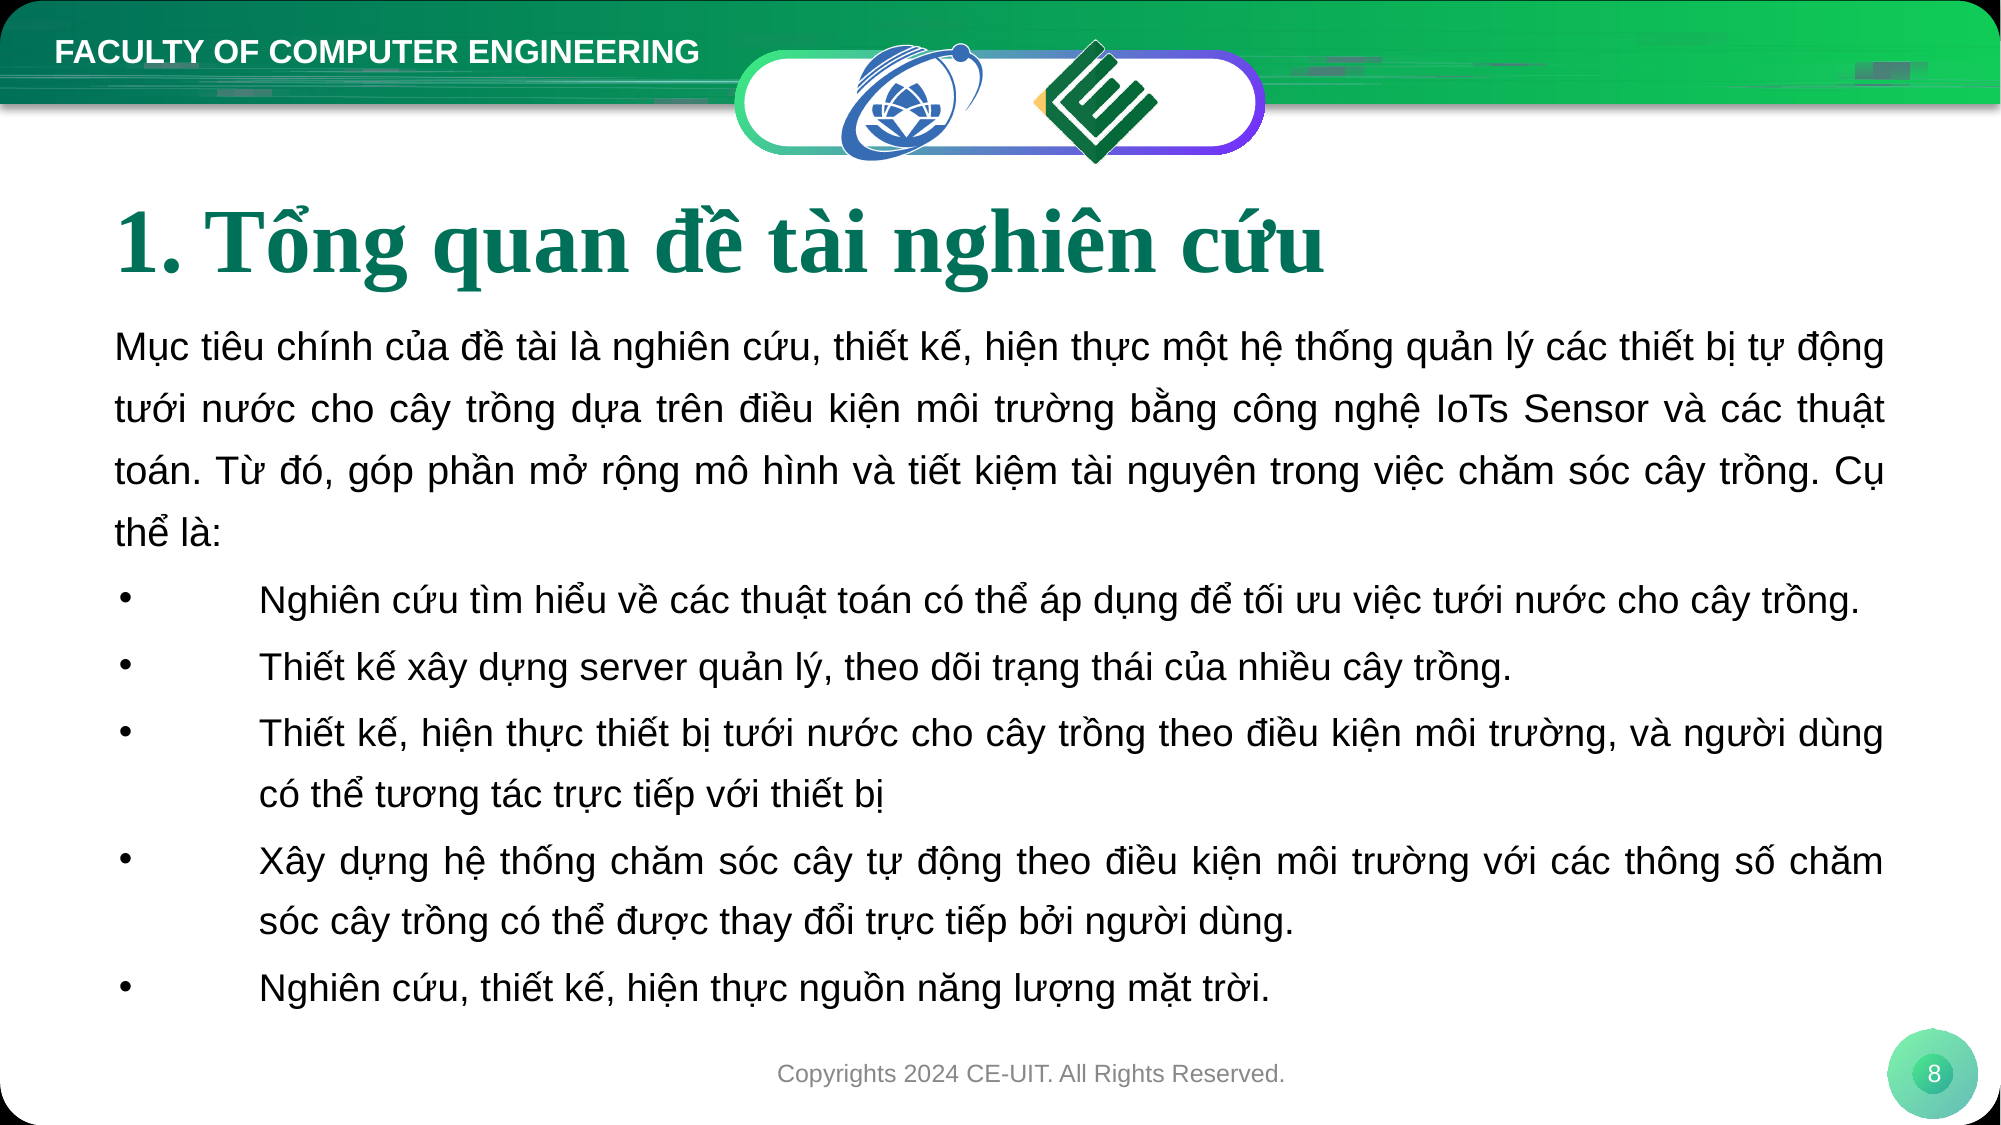

# 1. Tổng quan đề tài nghiên cứu
Mục tiêu chính của đề tài là nghiên cứu, thiết kế, hiện thực một hệ thống quản lý các thiết bị tự động tưới nước cho cây trồng dựa trên điều kiện môi trường bằng công nghệ IoTs Sensor và các thuật toán. Từ đó, góp phần mở rộng mô hình và tiết kiệm tài nguyên trong việc chăm sóc cây trồng. Cụ thể là:
Nghiên cứu tìm hiểu về các thuật toán có thể áp dụng để tối ưu việc tưới nước cho cây trồng.
Thiết kế xây dựng server quản lý, theo dõi trạng thái của nhiều cây trồng.
Thiết kế, hiện thực thiết bị tưới nước cho cây trồng theo điều kiện môi trường, và người dùng có thể tương tác trực tiếp với thiết bị
Xây dựng hệ thống chăm sóc cây tự động theo điều kiện môi trường với các thông số chăm sóc cây trồng có thể được thay đổi trực tiếp bởi người dùng.
Nghiên cứu, thiết kế, hiện thực nguồn năng lượng mặt trời.
Copyrights 2024 CE-UIT. All Rights Reserved.
8